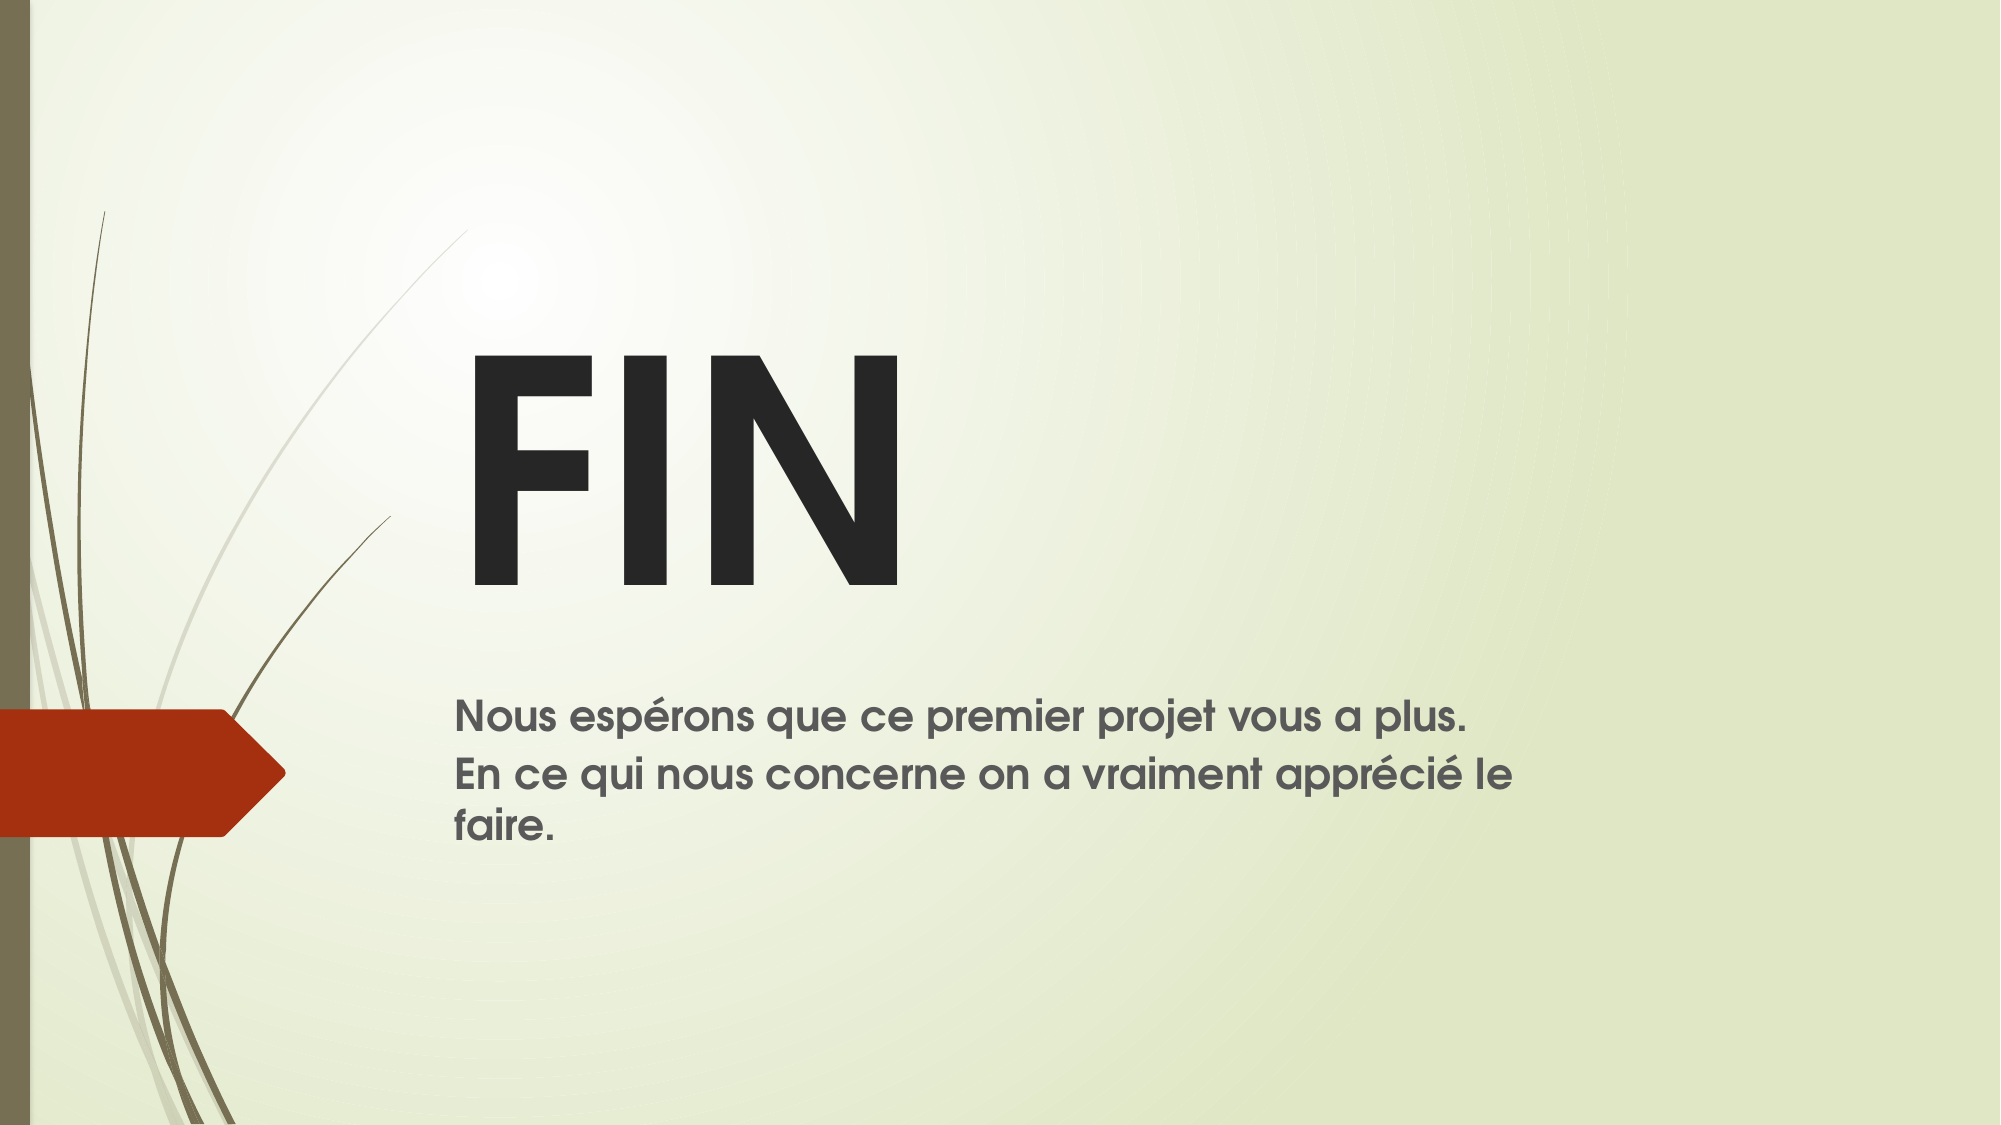

# FIN
Nous espérons que ce premier projet vous a plus.
En ce qui nous concerne on a vraiment apprécié le faire.